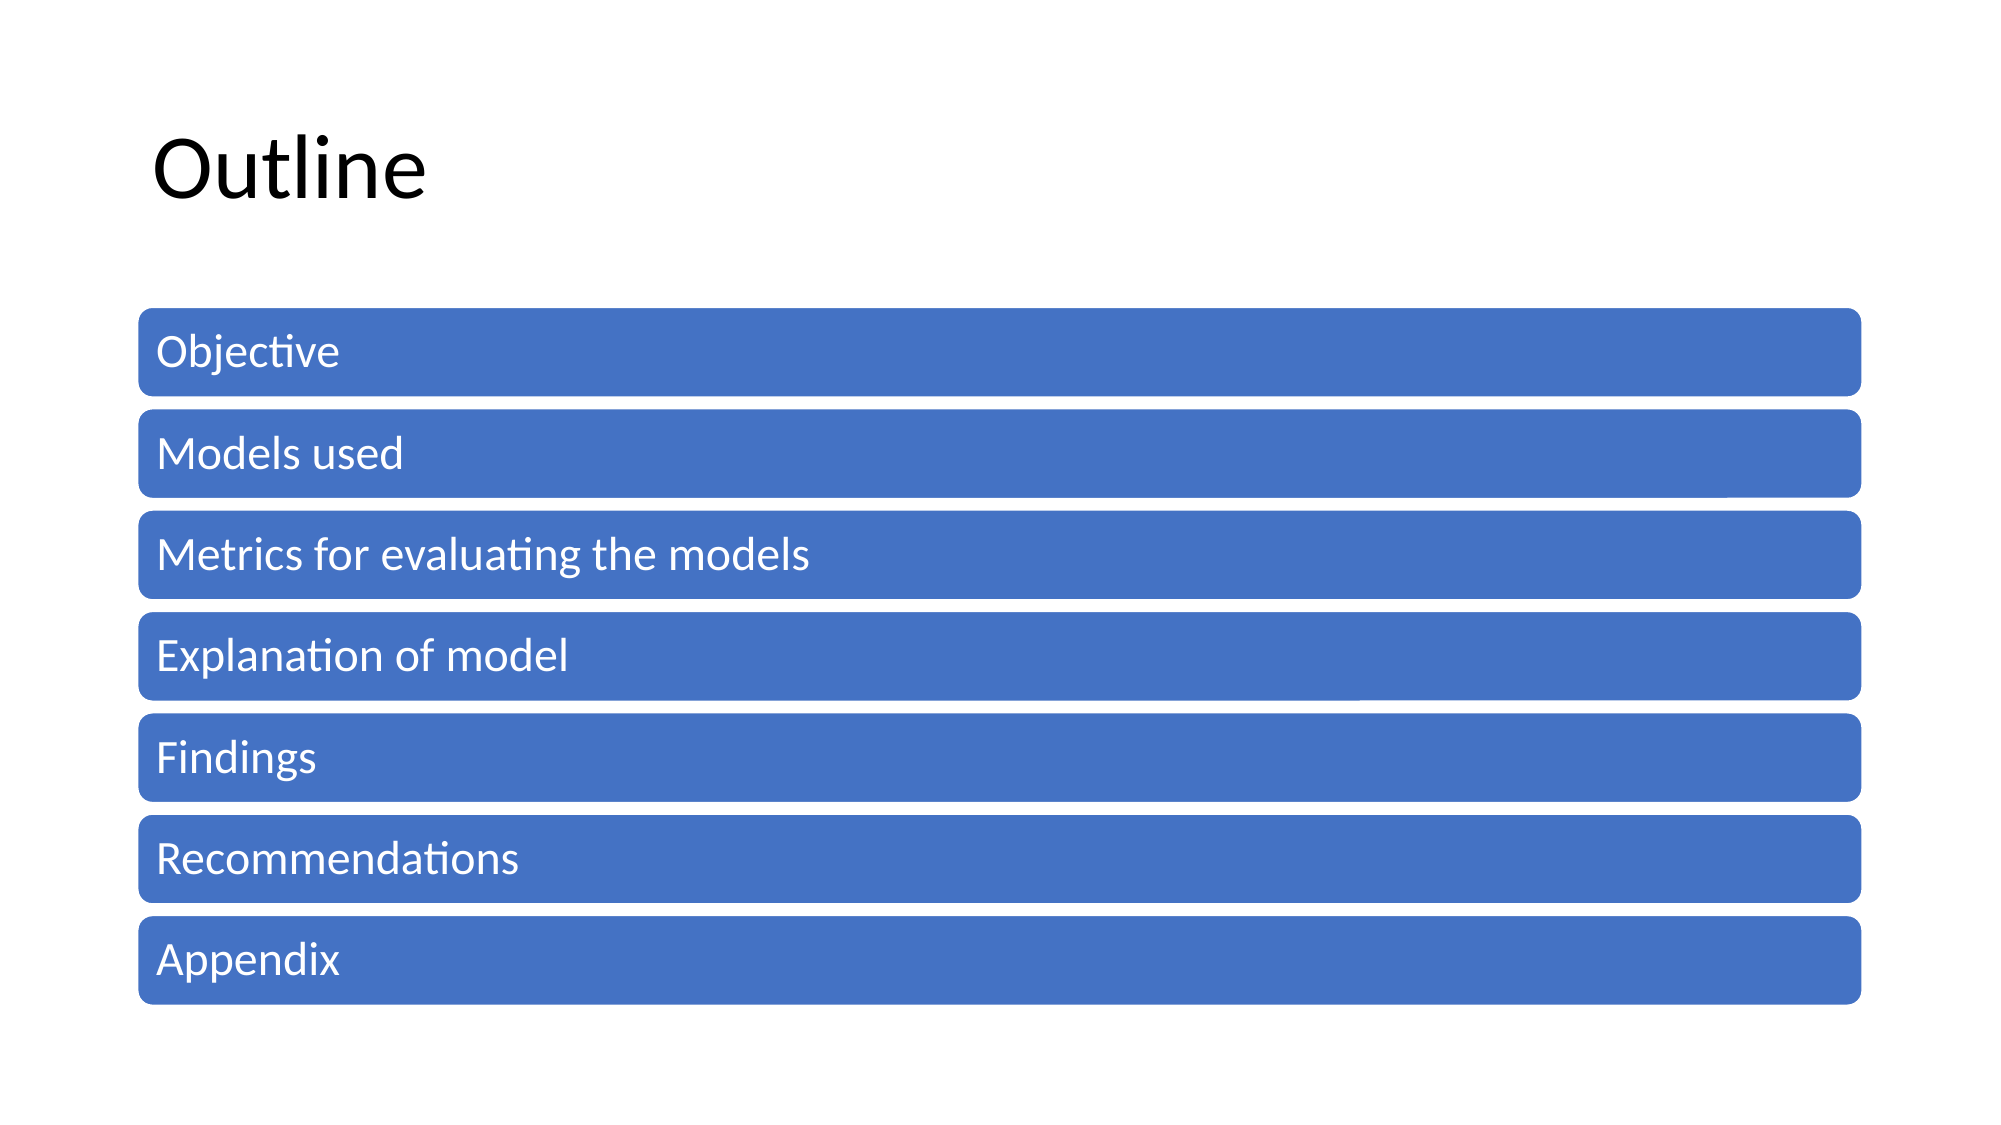

# Outline
Objective
Models used
Metrics for evaluating the models
Explanation of model
Findings
Recommendations
Appendix